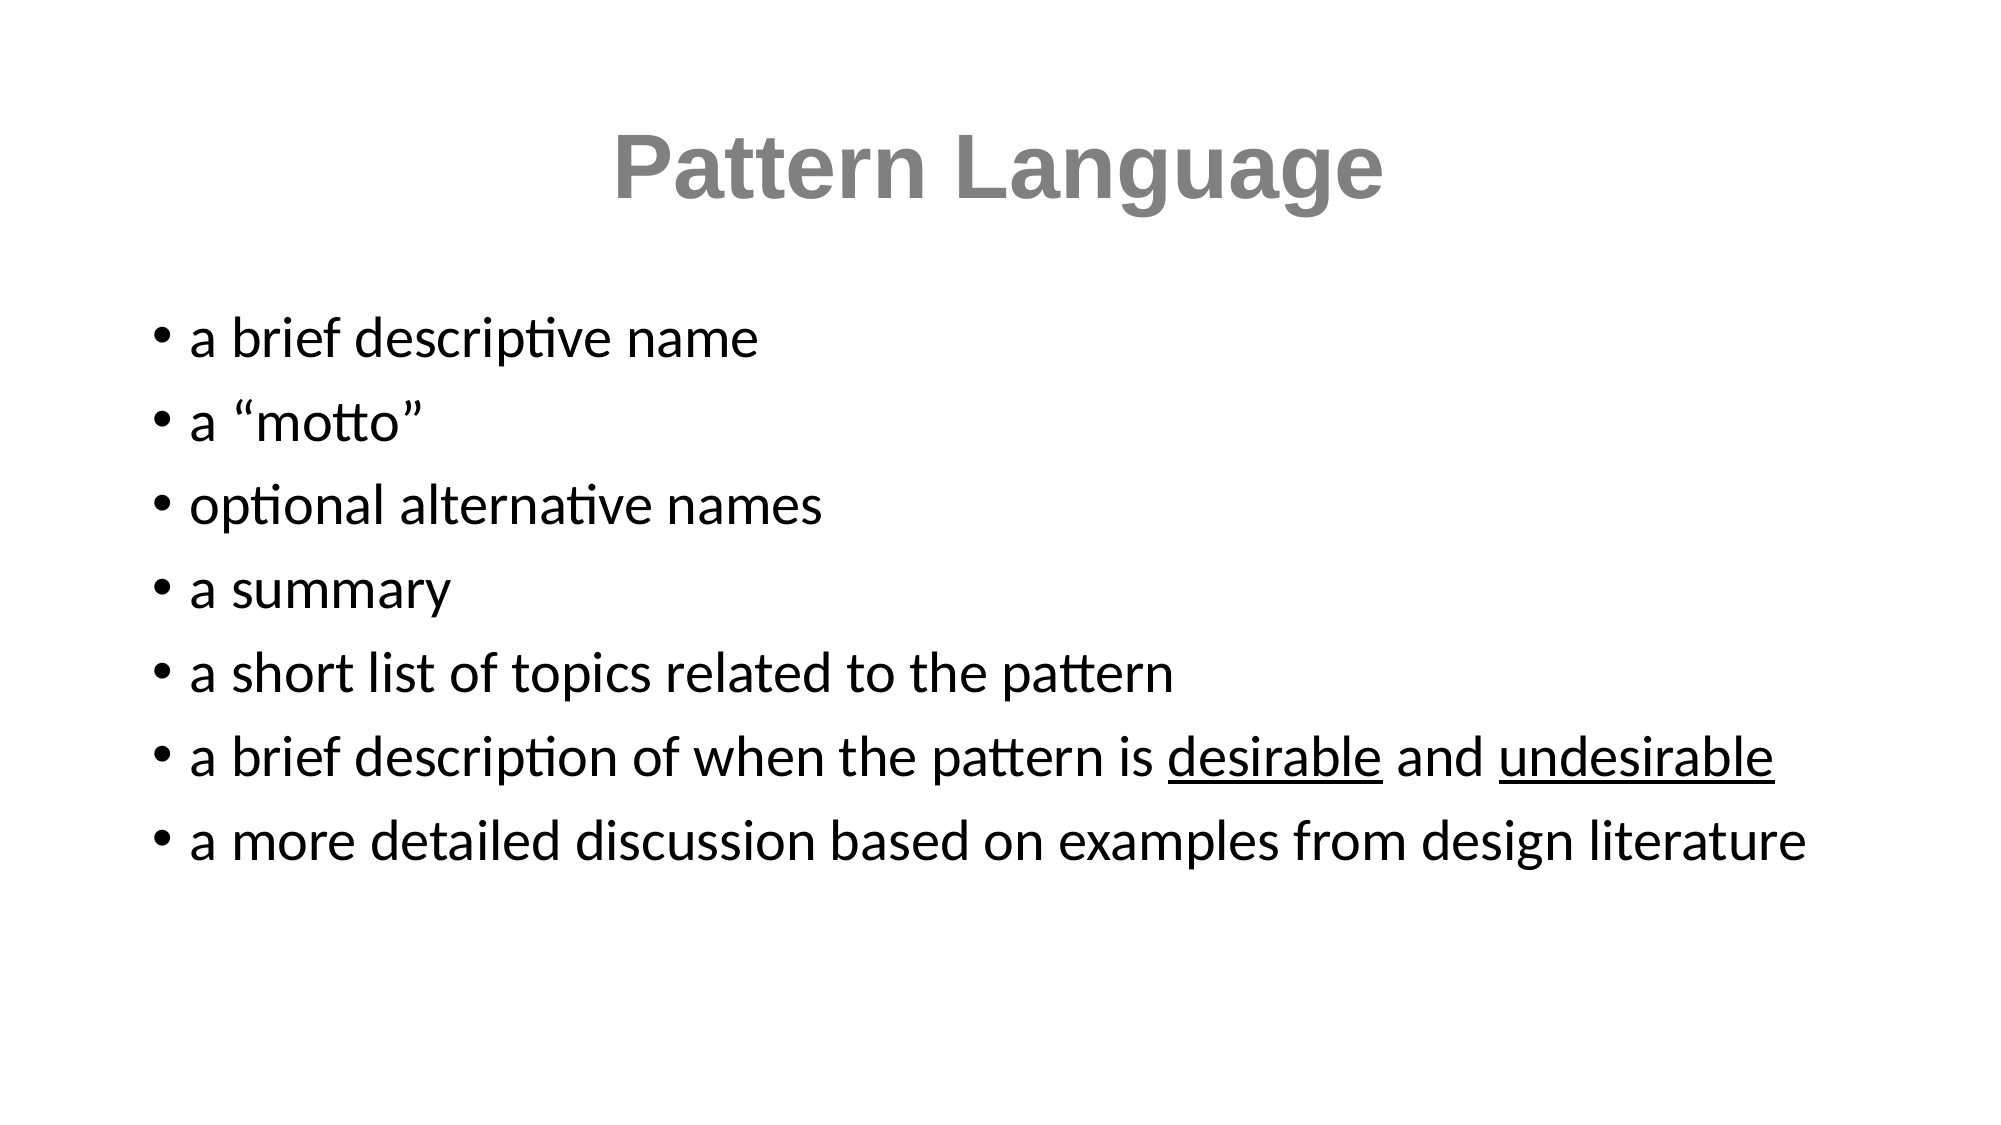

# Pattern Language
a brief descriptive name
a “motto”
optional alternative names
a summary
a short list of topics related to the pattern
a brief description of when the pattern is desirable and undesirable
a more detailed discussion based on examples from design literature